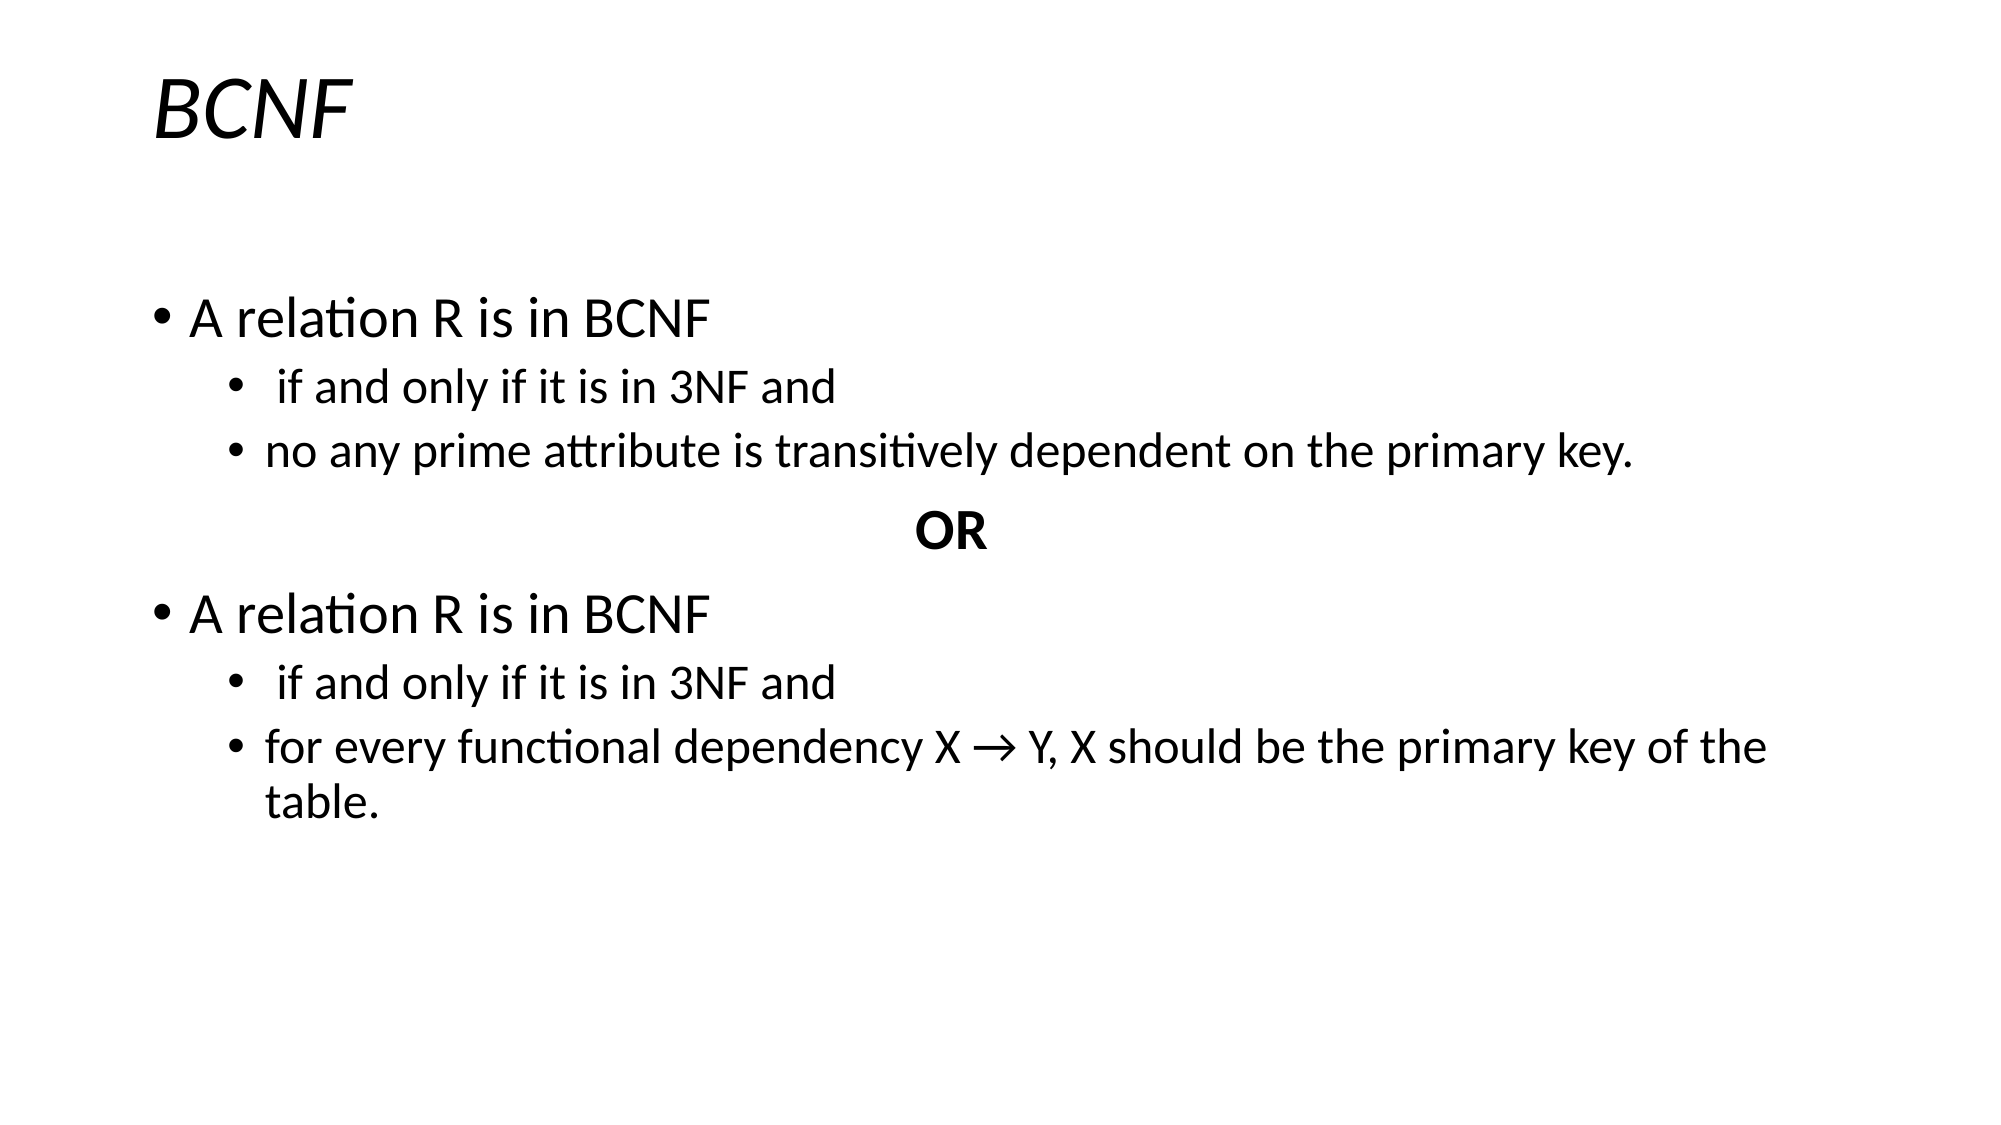

# BCNF
A relation R is in BCNF
 if and only if it is in 3NF and
no any prime attribute is transitively dependent on the primary key.
					 OR
A relation R is in BCNF
 if and only if it is in 3NF and
for every functional dependency X → Y, X should be the primary key of the table.